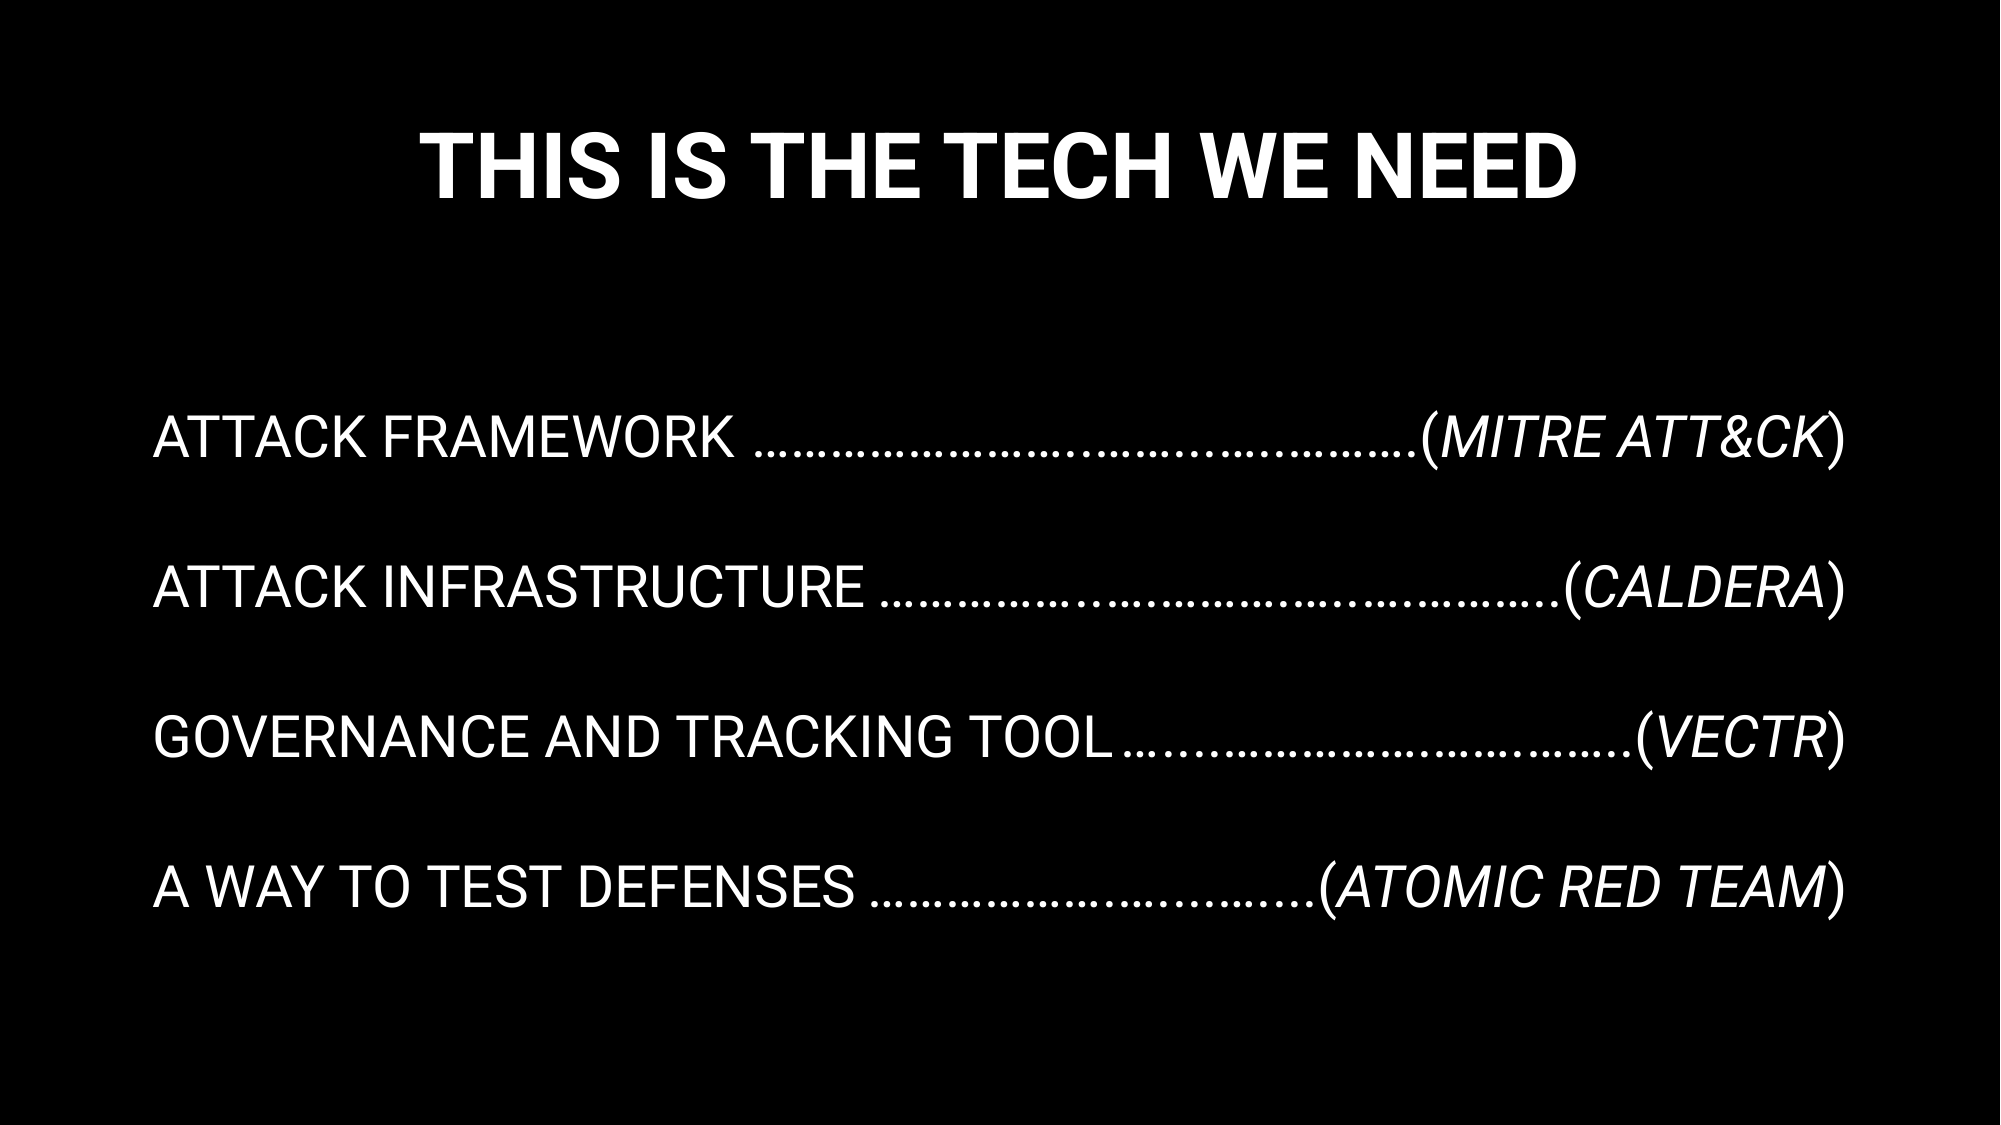

# THIS IS THE TECH WE NEED
ATTACK FRAMEWORK
                   ……………………..……...…..……….(MITRE ATT&CK)
ATTACK INFRASTRUCTURE
                                  ……………..….……….…..….………..(CALDERA)
GOVERNANCE AND TRACKING TOOL
                                             …....…………….…….……..(VECTR)
A WAY TO TEST DEFENSES
                              ……………….…....…....(ATOMIC RED TEAM)